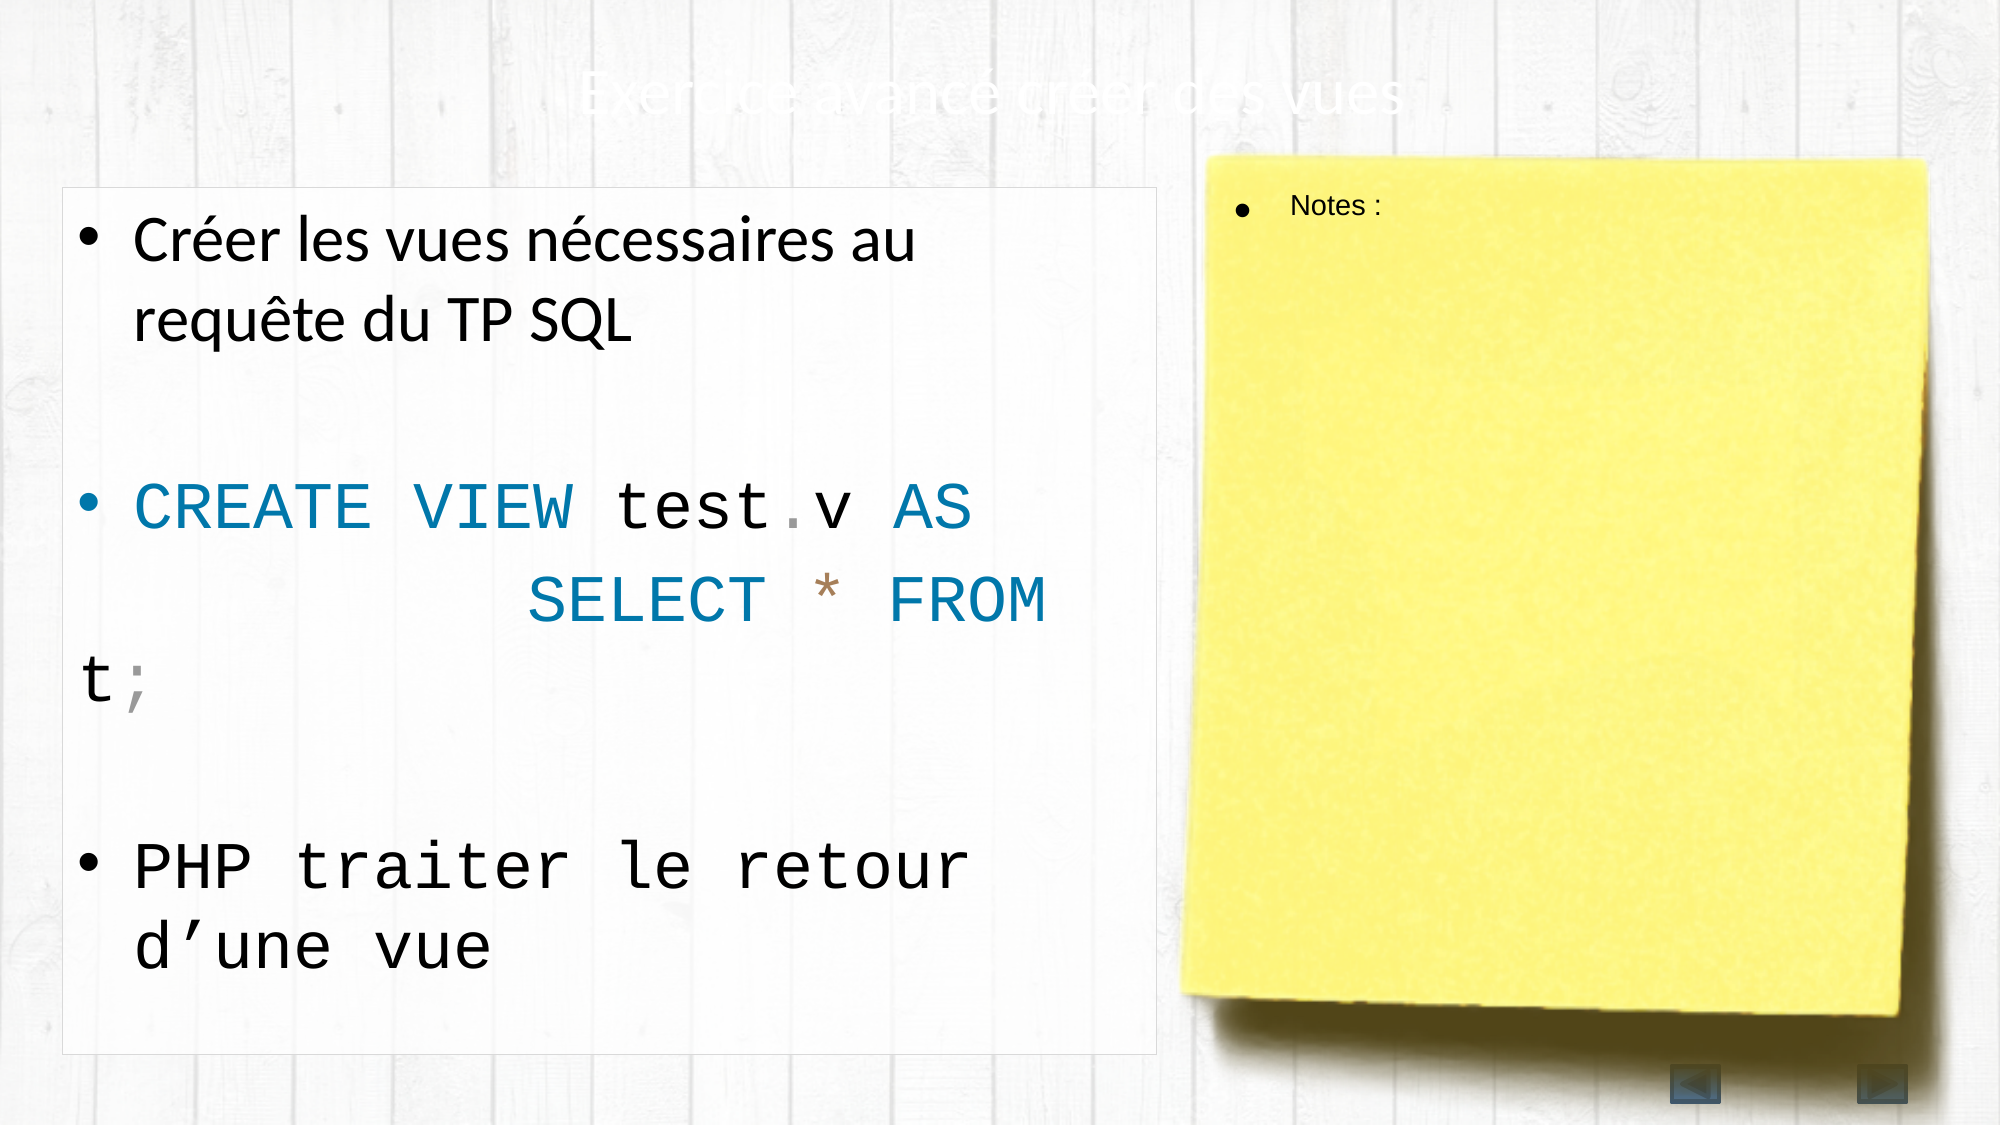

# Exercice avancé créer des vues
Notes :
Créer les vues nécessaires au requête du TP SQL

CREATE VIEW test.v AS
			SELECT * FROM t;

PHP traiter le retour d’une vue